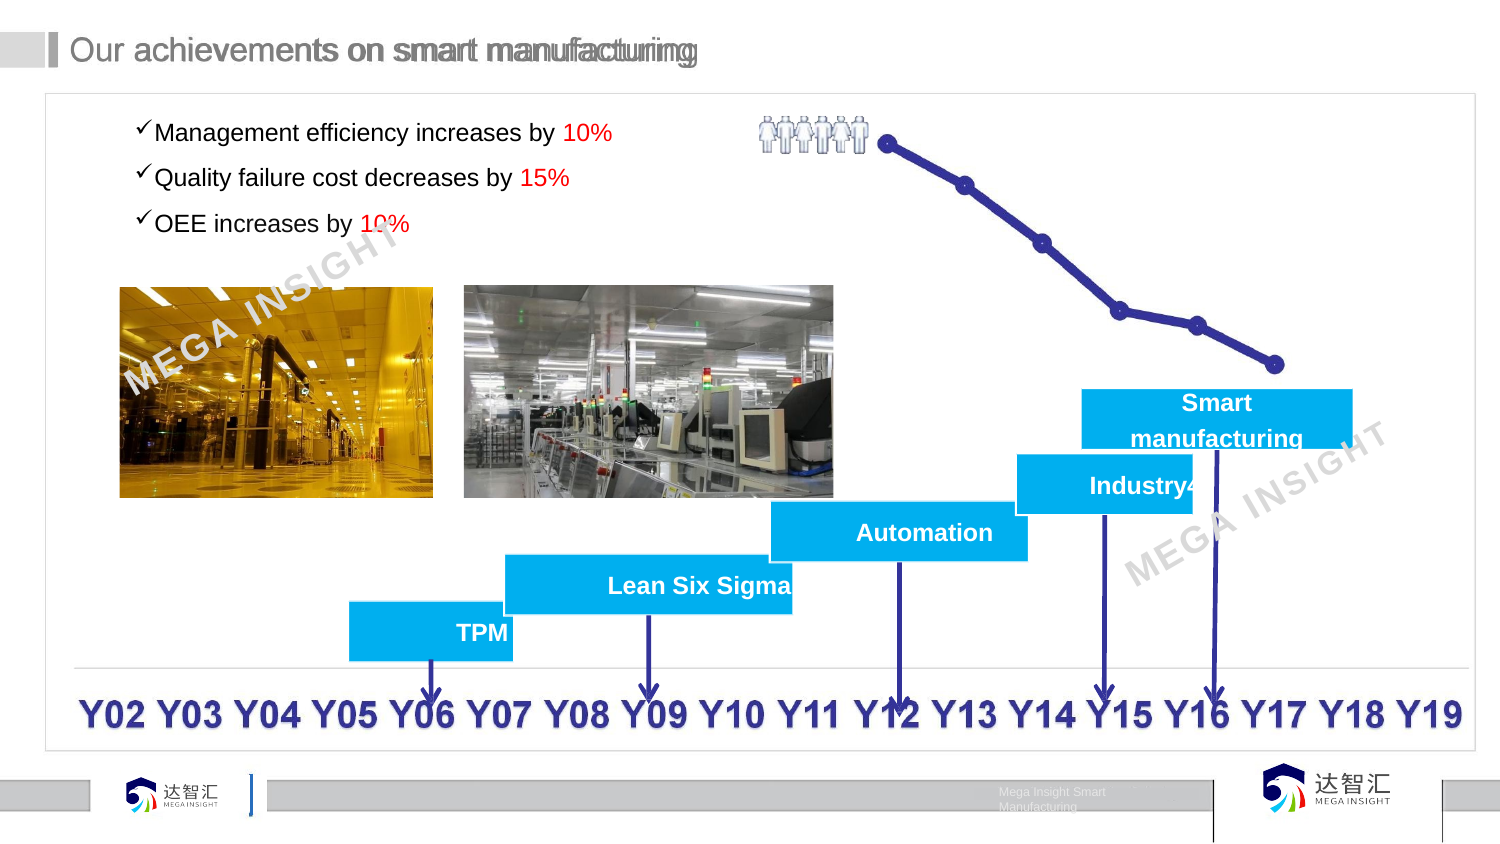

# Our achievements on smart manufacturing

Management efficiency increases by 10%
Quality failure cost decreases by 15%
OEE increases by 10%

INSIGHT

MEGA
Smart  manufacturing
Industry4.0
Automation
Lean Six Sigma
TPM

MEGA INSIGHT

Mega Insight Smart Manufacturing